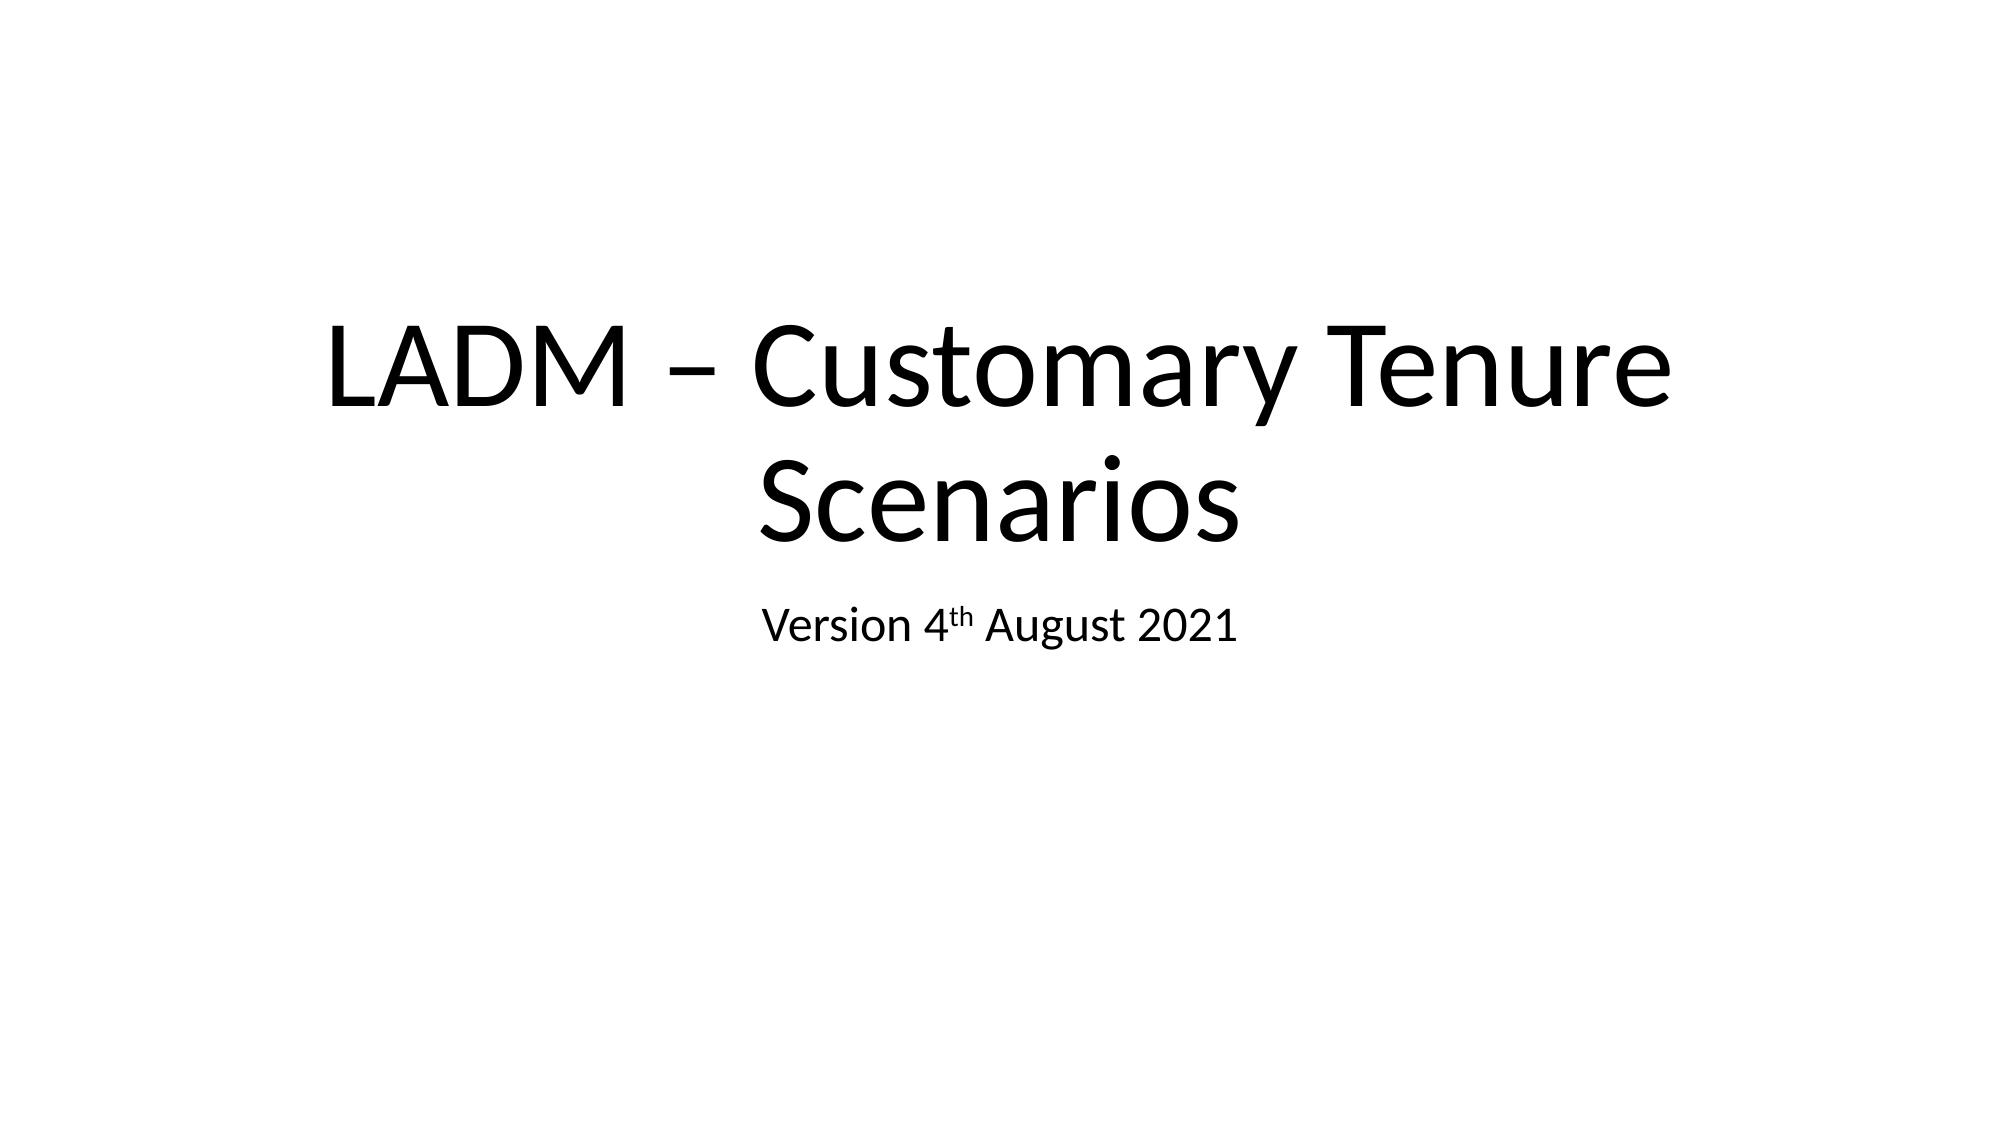

# LADM – Customary Tenure Scenarios
Version 4th August 2021